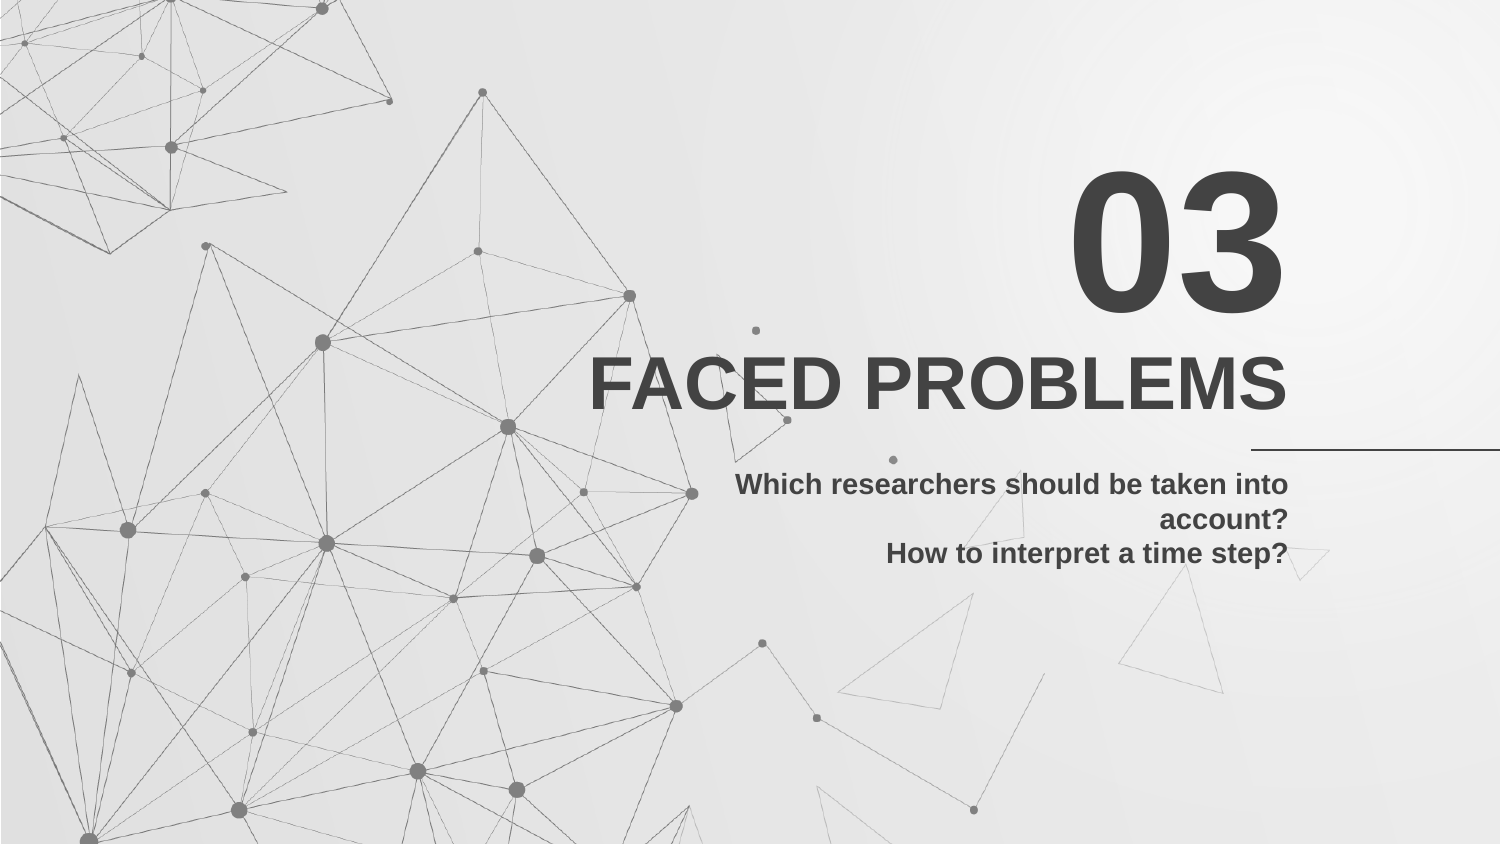

03
# FACED PROBLEMS
Which researchers should be taken into account?
How to interpret a time step?